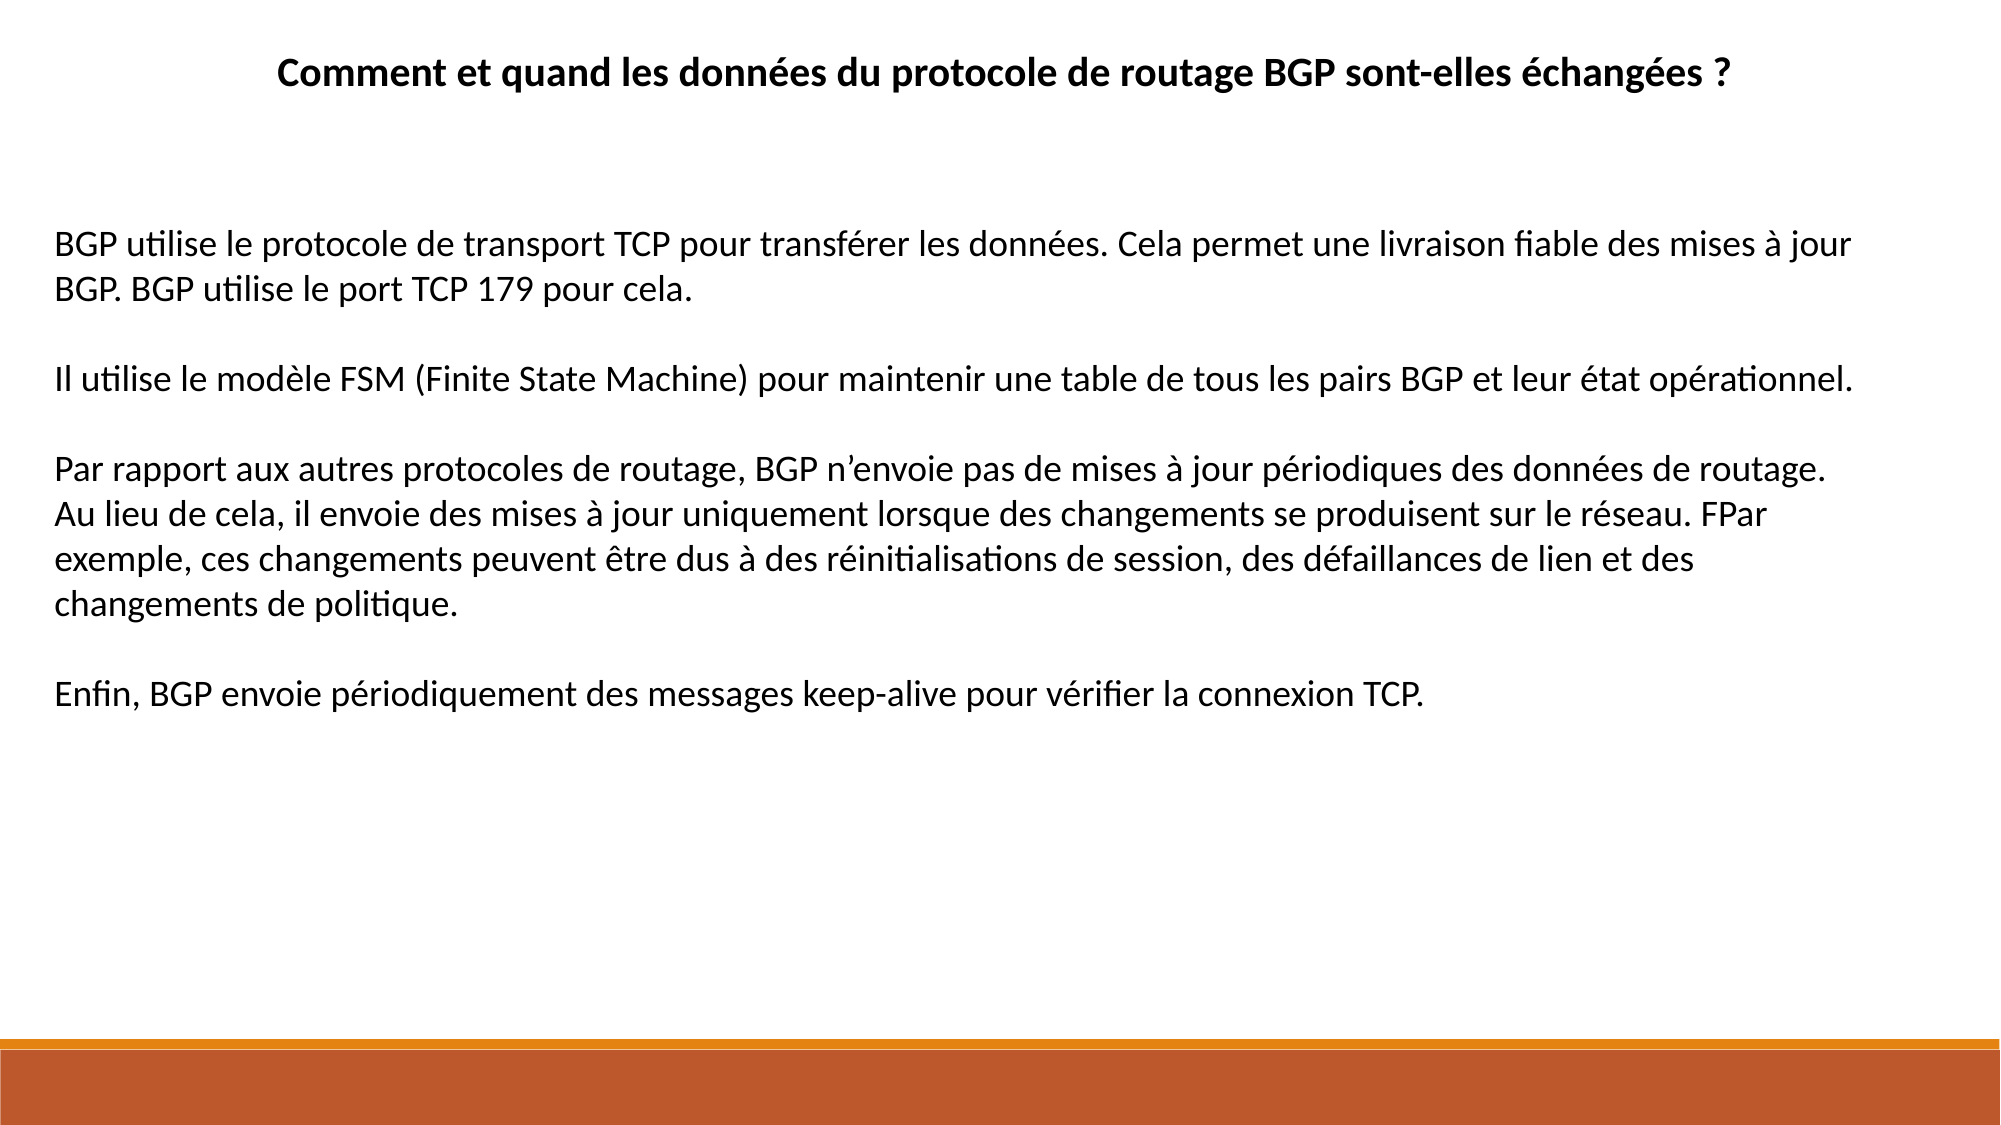

Comment et quand les données du protocole de routage BGP sont-elles échangées ?
BGP utilise le protocole de transport TCP pour transférer les données. Cela permet une livraison fiable des mises à jour BGP. BGP utilise le port TCP 179 pour cela.

Il utilise le modèle FSM (Finite State Machine) pour maintenir une table de tous les pairs BGP et leur état opérationnel.

Par rapport aux autres protocoles de routage, BGP n’envoie pas de mises à jour périodiques des données de routage. Au lieu de cela, il envoie des mises à jour uniquement lorsque des changements se produisent sur le réseau. FPar exemple, ces changements peuvent être dus à des réinitialisations de session, des défaillances de lien et des changements de politique.

Enfin, BGP envoie périodiquement des messages keep-alive pour vérifier la connexion TCP.